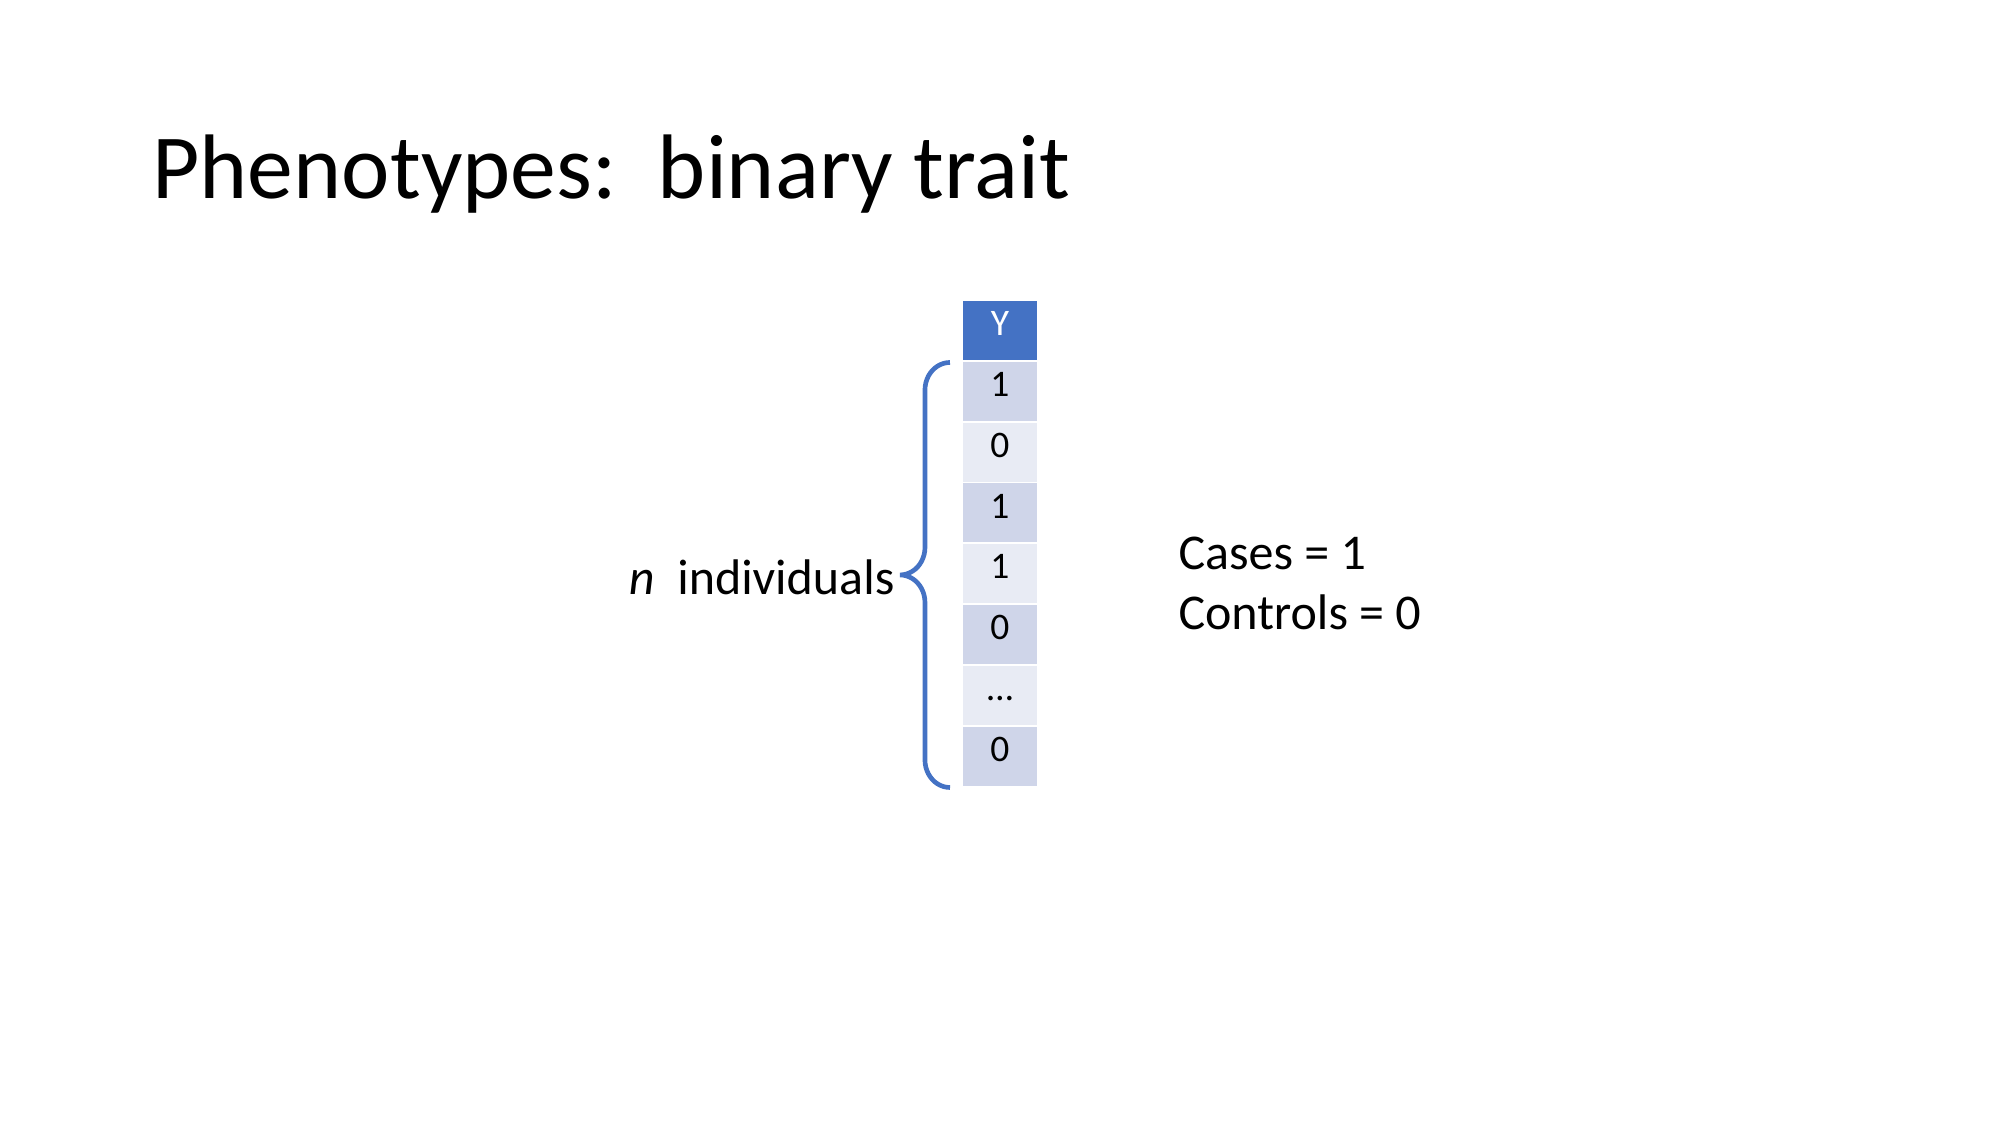

# Phenotypes:  binary trait
| Y |
| --- |
| 1 |
| 0 |
| 1 |
| 1 |
| 0 |
| … |
| 0 |

Cases = 1
Controls = 0
n  individuals